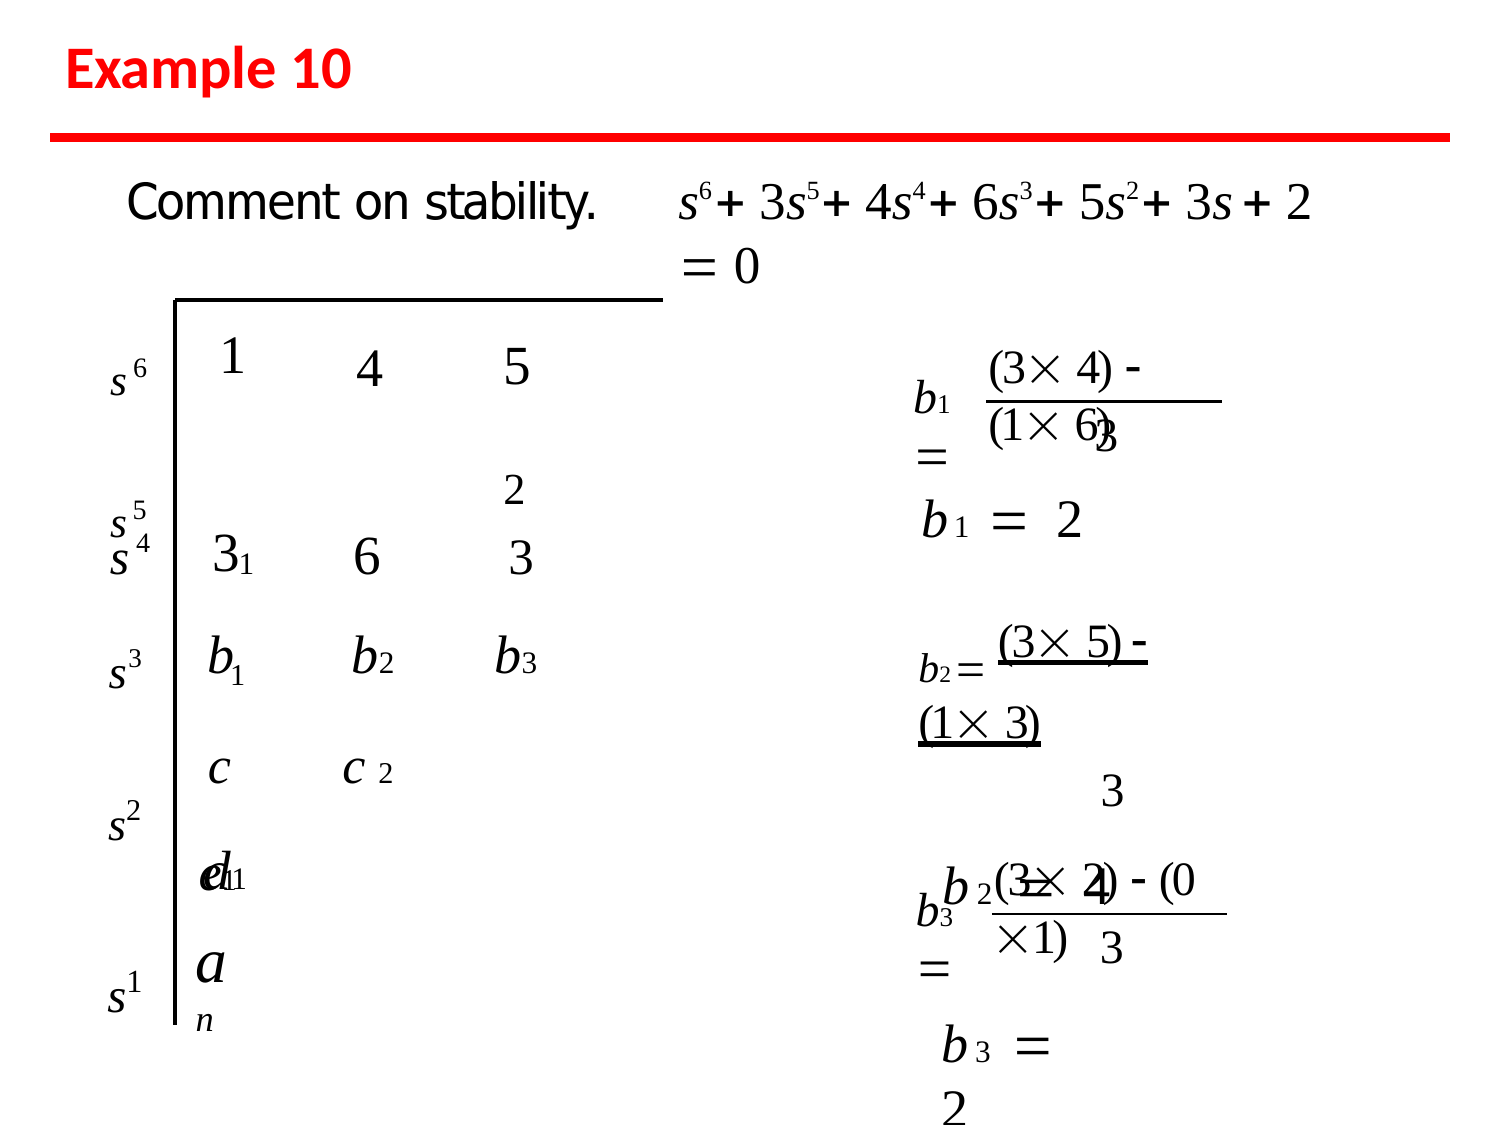

# Example 10

s6 + 3s5 + 4s4 + 6s3 + 5s2 + 3s + 2 = 0
Comment on stability.

s6
s5
(3× 4) − (1× 6)
| 1 | 4 | 5 2 |
| --- | --- | --- |
| 3 | 6 | 3 |
| b | b2 | b3 |
| c | c 2 |  |
| d1 |  |  |
b1 =
3

b1 = 2
b2 = (3× 5) − (1× 3)
3
b2 = 4
4
s
1
3
s
1
s2  s1  s0
e1
an
(3× 2) − (0 ×1)
b3 =
3

b3 = 2